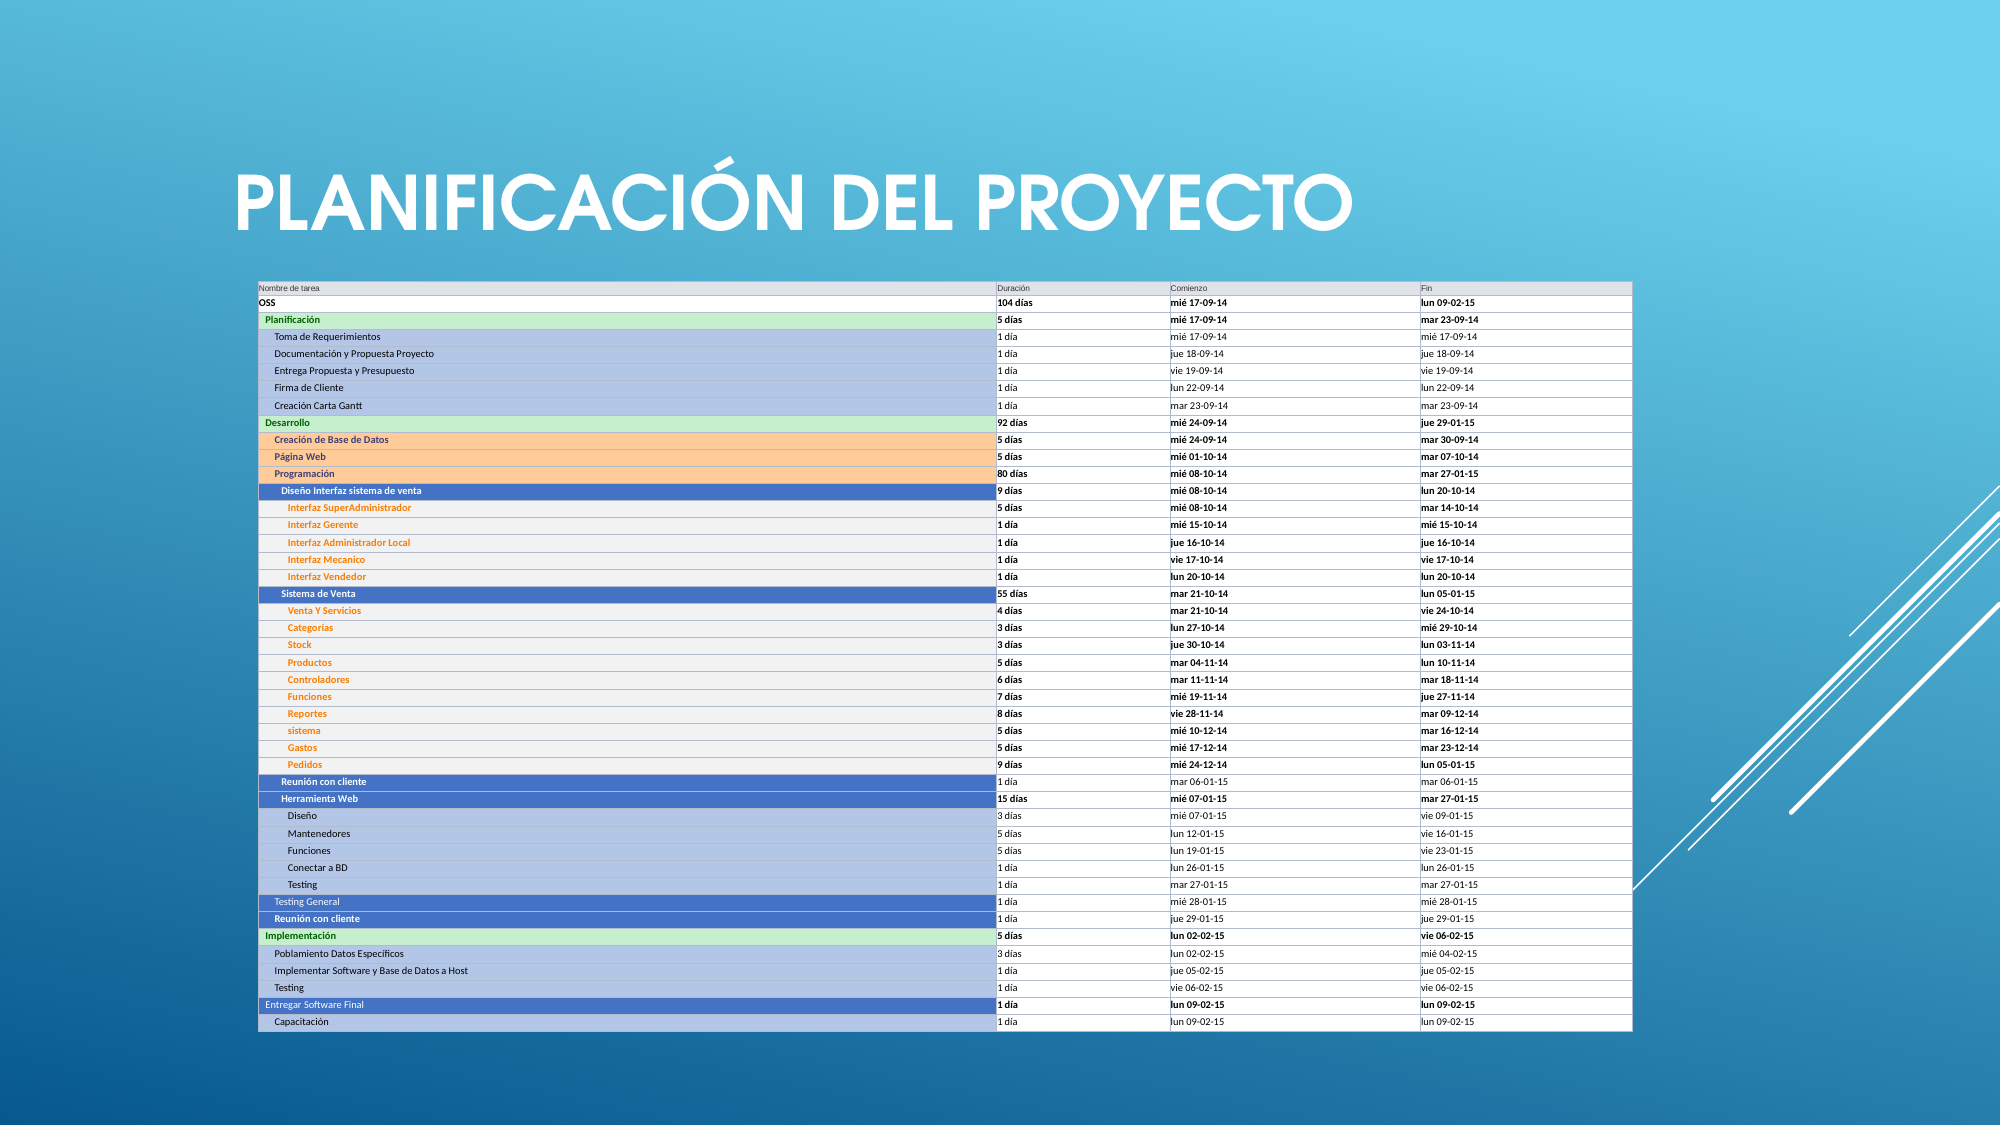

# Planificación del Proyecto
| Nombre de tarea | Duración | Comienzo | Fin |
| --- | --- | --- | --- |
| OSS | 104 días | mié 17-09-14 | lun 09-02-15 |
| Planificación | 5 días | mié 17-09-14 | mar 23-09-14 |
| Toma de Requerimientos | 1 día | mié 17-09-14 | mié 17-09-14 |
| Documentación y Propuesta Proyecto | 1 día | jue 18-09-14 | jue 18-09-14 |
| Entrega Propuesta y Presupuesto | 1 día | vie 19-09-14 | vie 19-09-14 |
| Firma de Cliente | 1 día | lun 22-09-14 | lun 22-09-14 |
| Creación Carta Gantt | 1 día | mar 23-09-14 | mar 23-09-14 |
| Desarrollo | 92 días | mié 24-09-14 | jue 29-01-15 |
| Creación de Base de Datos | 5 días | mié 24-09-14 | mar 30-09-14 |
| Página Web | 5 días | mié 01-10-14 | mar 07-10-14 |
| Programación | 80 días | mié 08-10-14 | mar 27-01-15 |
| Diseño Interfaz sistema de venta | 9 días | mié 08-10-14 | lun 20-10-14 |
| Interfaz SuperAdministrador | 5 días | mié 08-10-14 | mar 14-10-14 |
| Interfaz Gerente | 1 día | mié 15-10-14 | mié 15-10-14 |
| Interfaz Administrador Local | 1 día | jue 16-10-14 | jue 16-10-14 |
| Interfaz Mecanico | 1 día | vie 17-10-14 | vie 17-10-14 |
| Interfaz Vendedor | 1 día | lun 20-10-14 | lun 20-10-14 |
| Sistema de Venta | 55 días | mar 21-10-14 | lun 05-01-15 |
| Venta Y Servicios | 4 días | mar 21-10-14 | vie 24-10-14 |
| Categorías | 3 días | lun 27-10-14 | mié 29-10-14 |
| Stock | 3 días | jue 30-10-14 | lun 03-11-14 |
| Productos | 5 días | mar 04-11-14 | lun 10-11-14 |
| Controladores | 6 días | mar 11-11-14 | mar 18-11-14 |
| Funciones | 7 días | mié 19-11-14 | jue 27-11-14 |
| Reportes | 8 días | vie 28-11-14 | mar 09-12-14 |
| sistema | 5 días | mié 10-12-14 | mar 16-12-14 |
| Gastos | 5 días | mié 17-12-14 | mar 23-12-14 |
| Pedidos | 9 días | mié 24-12-14 | lun 05-01-15 |
| Reunión con cliente | 1 día | mar 06-01-15 | mar 06-01-15 |
| Herramienta Web | 15 días | mié 07-01-15 | mar 27-01-15 |
| Diseño | 3 días | mié 07-01-15 | vie 09-01-15 |
| Mantenedores | 5 días | lun 12-01-15 | vie 16-01-15 |
| Funciones | 5 días | lun 19-01-15 | vie 23-01-15 |
| Conectar a BD | 1 día | lun 26-01-15 | lun 26-01-15 |
| Testing | 1 día | mar 27-01-15 | mar 27-01-15 |
| Testing General | 1 día | mié 28-01-15 | mié 28-01-15 |
| Reunión con cliente | 1 día | jue 29-01-15 | jue 29-01-15 |
| Implementación | 5 días | lun 02-02-15 | vie 06-02-15 |
| Poblamiento Datos Específicos | 3 días | lun 02-02-15 | mié 04-02-15 |
| Implementar Software y Base de Datos a Host | 1 día | jue 05-02-15 | jue 05-02-15 |
| Testing | 1 día | vie 06-02-15 | vie 06-02-15 |
| Entregar Software Final | 1 día | lun 09-02-15 | lun 09-02-15 |
| Capacitación | 1 día | lun 09-02-15 | lun 09-02-15 |